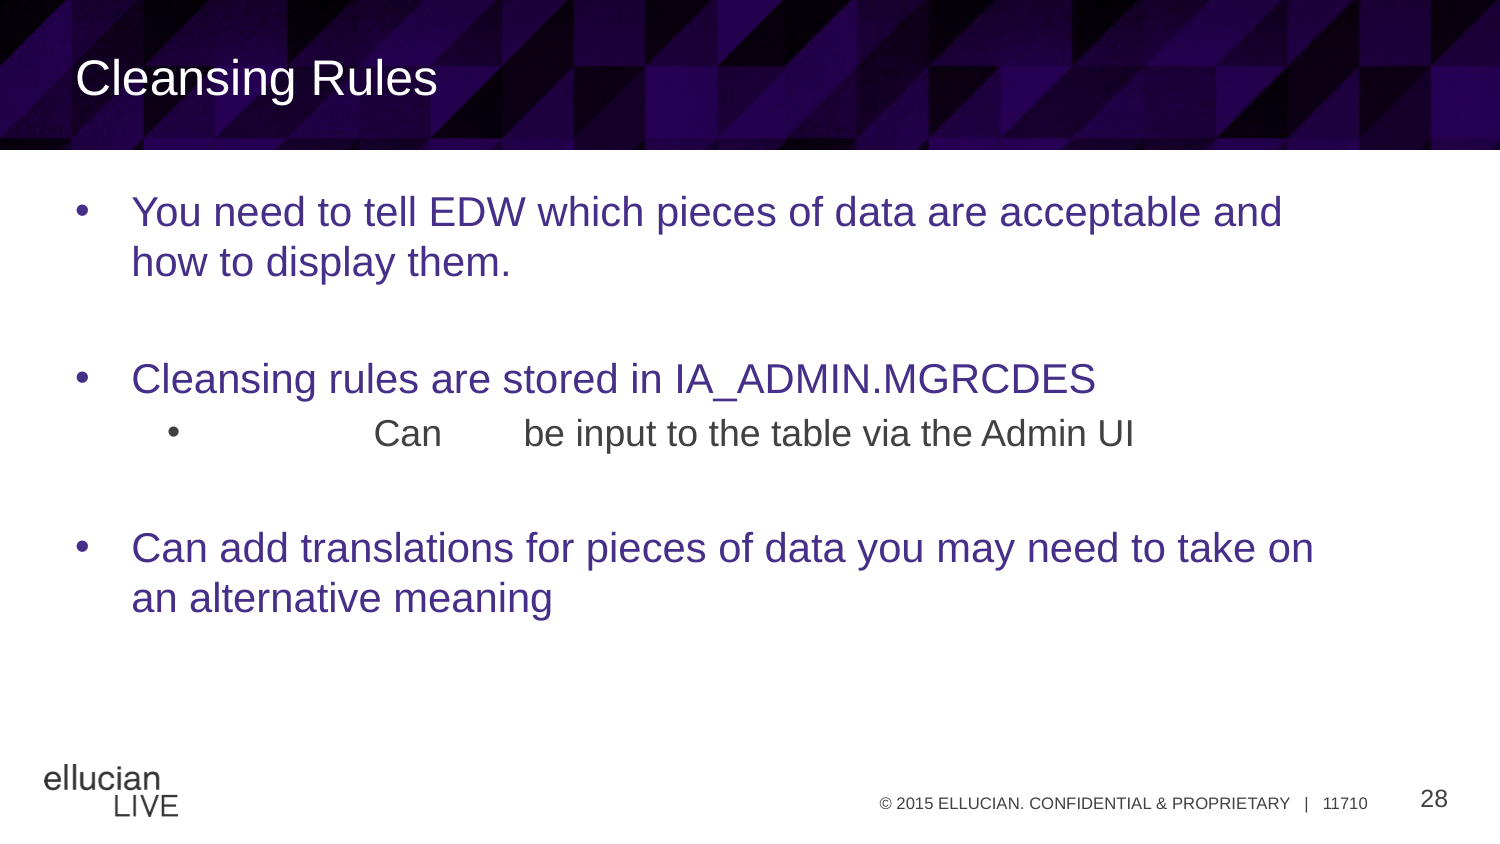

# Cleansing Rules
You need to tell EDW which pieces of data are acceptable and how to display them.

Cleansing rules are stored in IA_ADMIN.MGRCDES
	Can	be input to the table via the Admin UI

Can add translations for pieces of data you may need to take on an alternative meaning